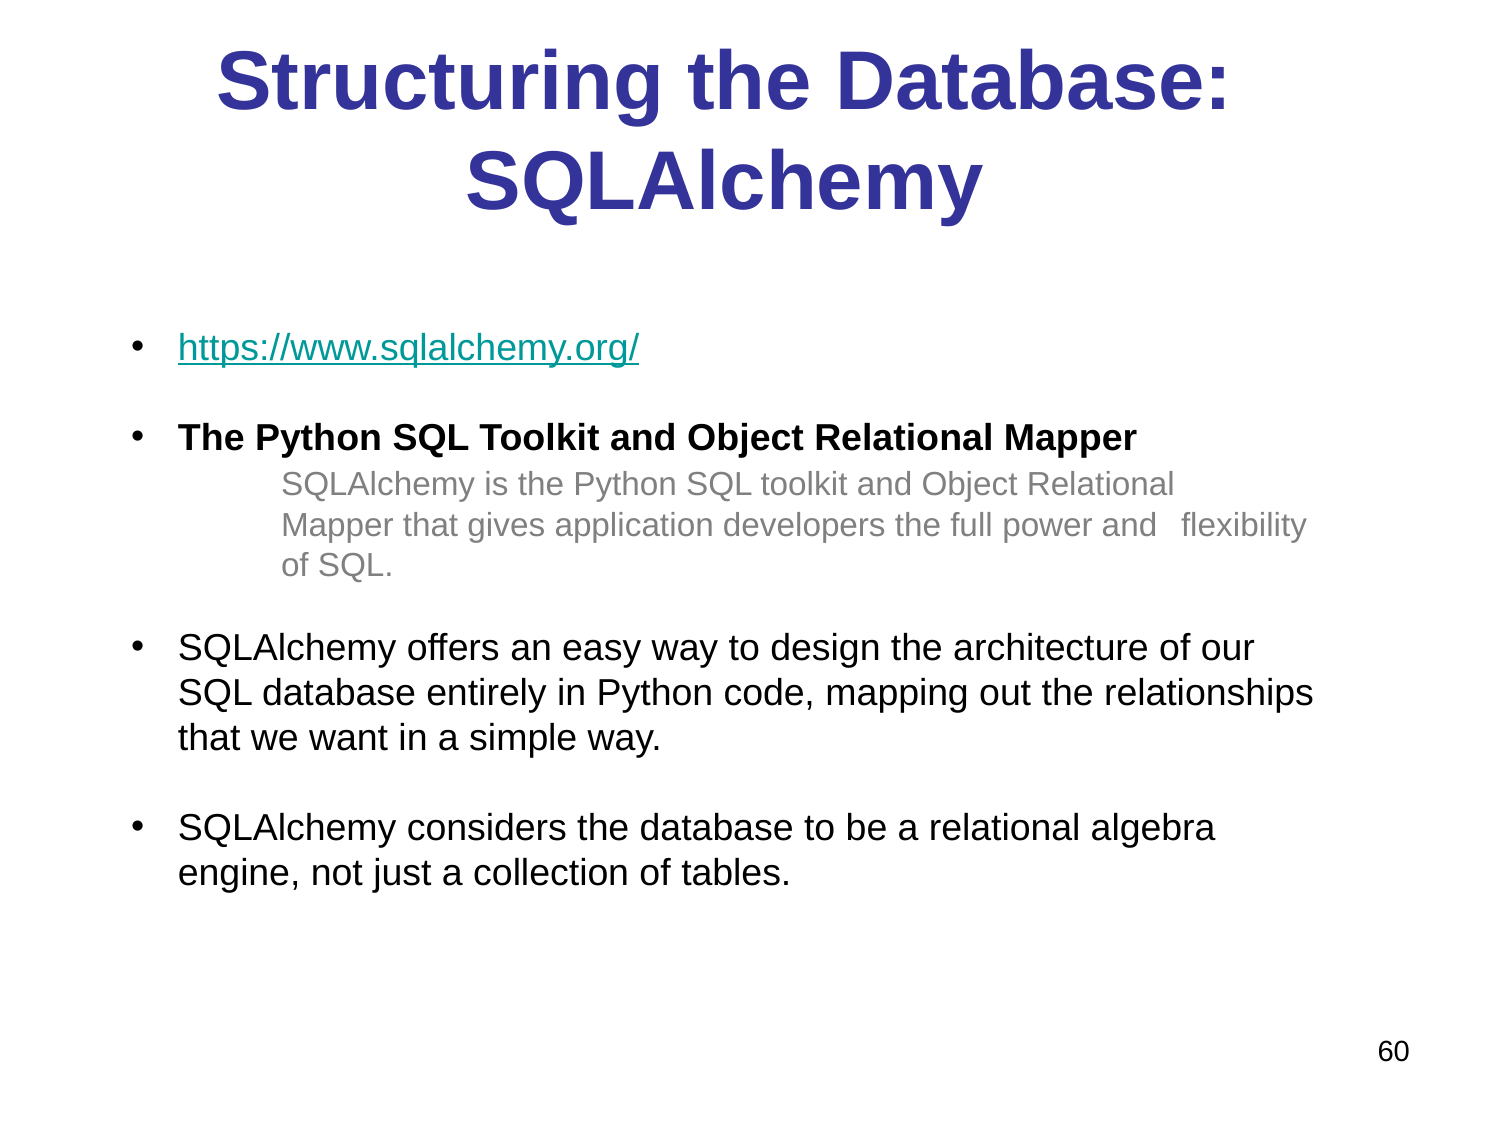

# Structuring the Database: SQLAlchemy

https://www.sqlalchemy.org/

The Python SQL Toolkit and Object Relational Mapper
	SQLAlchemy is the Python SQL toolkit and Object Relational 	Mapper that gives application developers the full power and 	flexibility 	of SQL.

SQLAlchemy offers an easy way to design the architecture of our SQL database entirely in Python code, mapping out the relationships that we want in a simple way.

SQLAlchemy considers the database to be a relational algebra engine, not just a collection of tables.

60